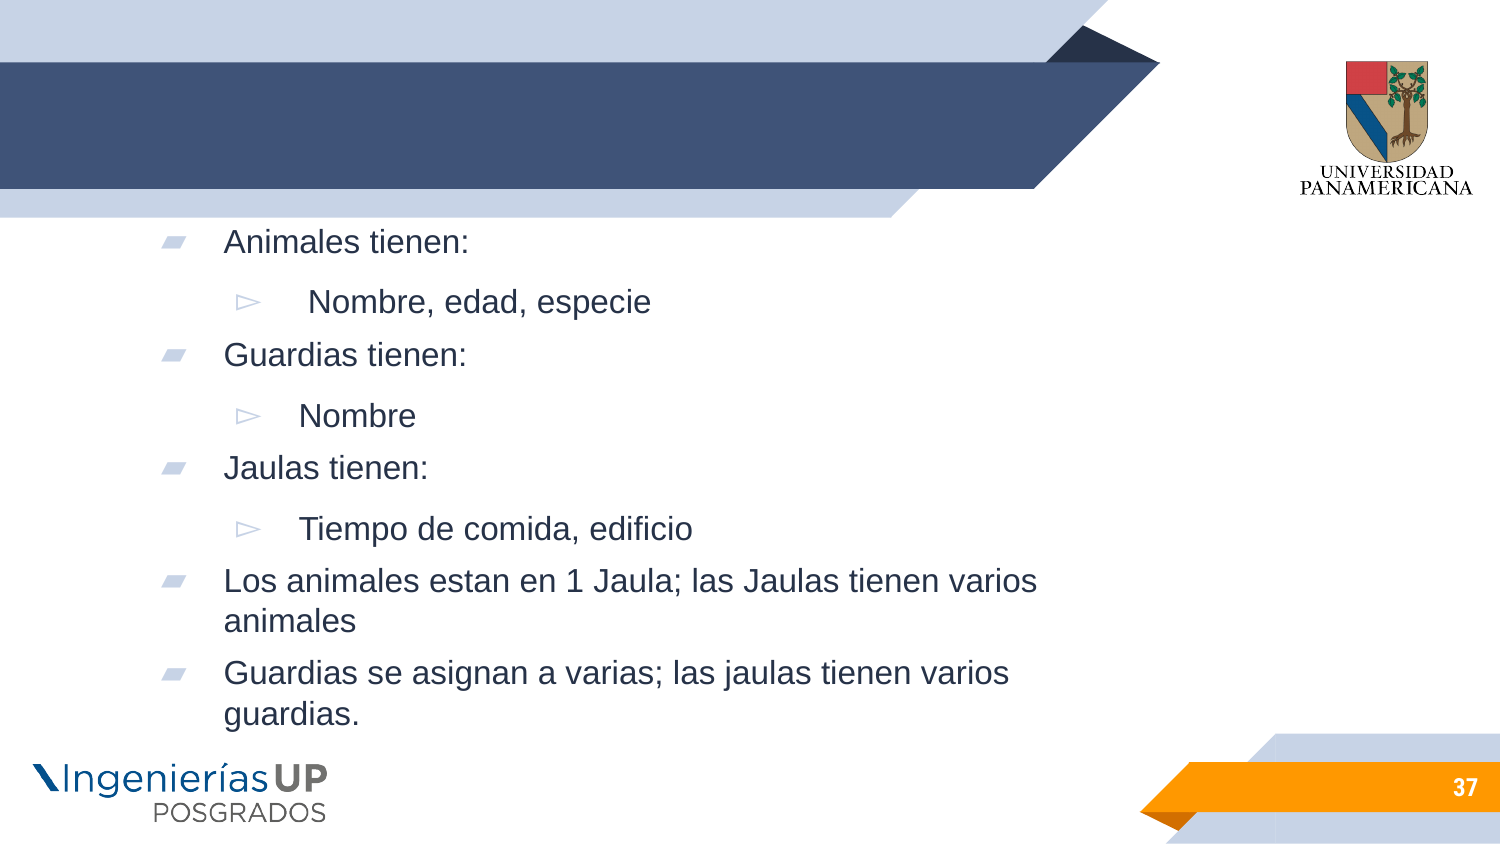

#
Animales tienen:
 Nombre, edad, especie
Guardias tienen:
Nombre
Jaulas tienen:
Tiempo de comida, edificio
Los animales estan en 1 Jaula; las Jaulas tienen varios animales
Guardias se asignan a varias; las jaulas tienen varios guardias.
37